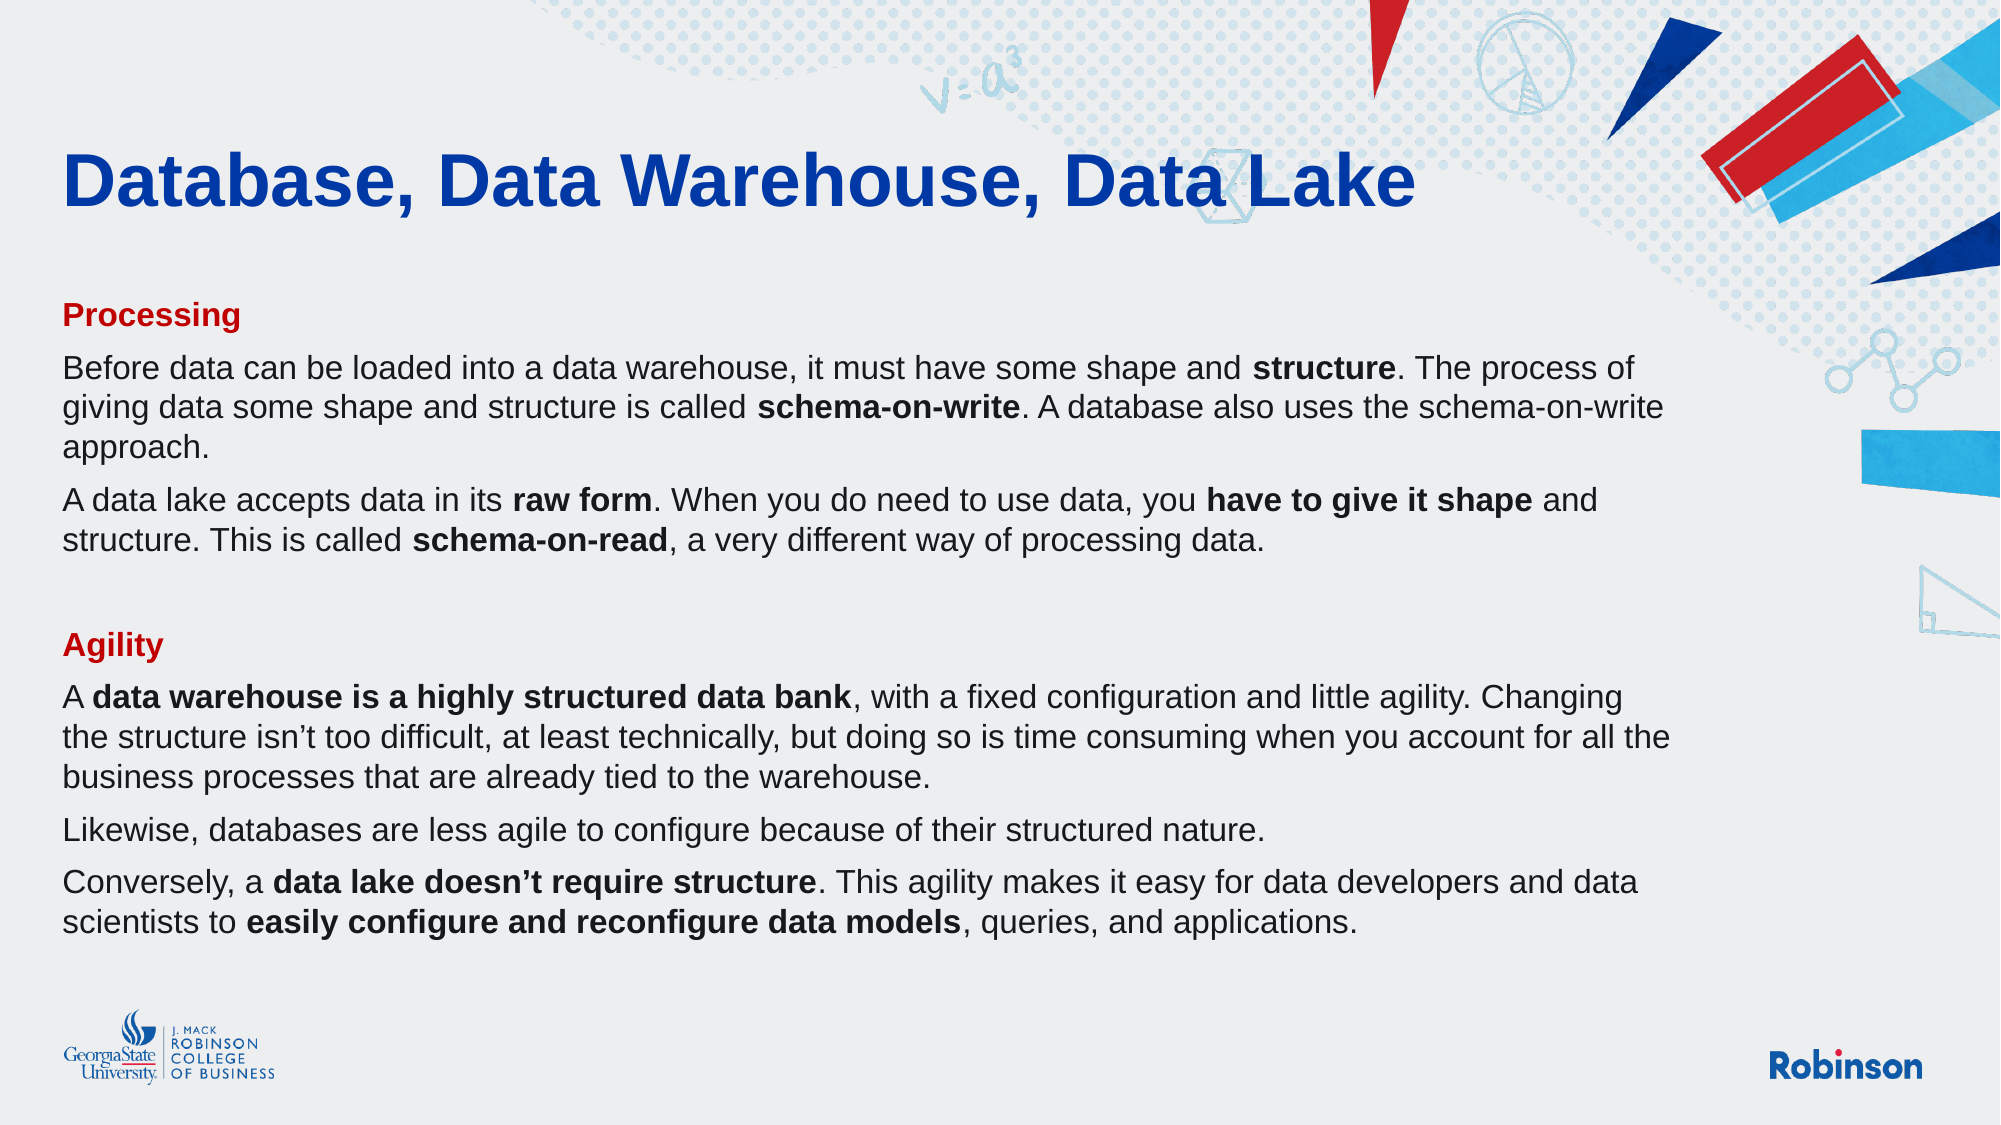

# Database, Data Warehouse, Data Lake
Processing
Before data can be loaded into a data warehouse, it must have some shape and structure. The process of giving data some shape and structure is called schema-on-write. A database also uses the schema-on-write approach.
A data lake accepts data in its raw form. When you do need to use data, you have to give it shape and structure. This is called schema-on-read, a very different way of processing data.

Agility
A data warehouse is a highly structured data bank, with a fixed configuration and little agility. Changing the structure isn’t too difficult, at least technically, but doing so is time consuming when you account for all the business processes that are already tied to the warehouse.
Likewise, databases are less agile to configure because of their structured nature.
Conversely, a data lake doesn’t require structure. This agility makes it easy for data developers and data scientists to easily configure and reconfigure data models, queries, and applications.